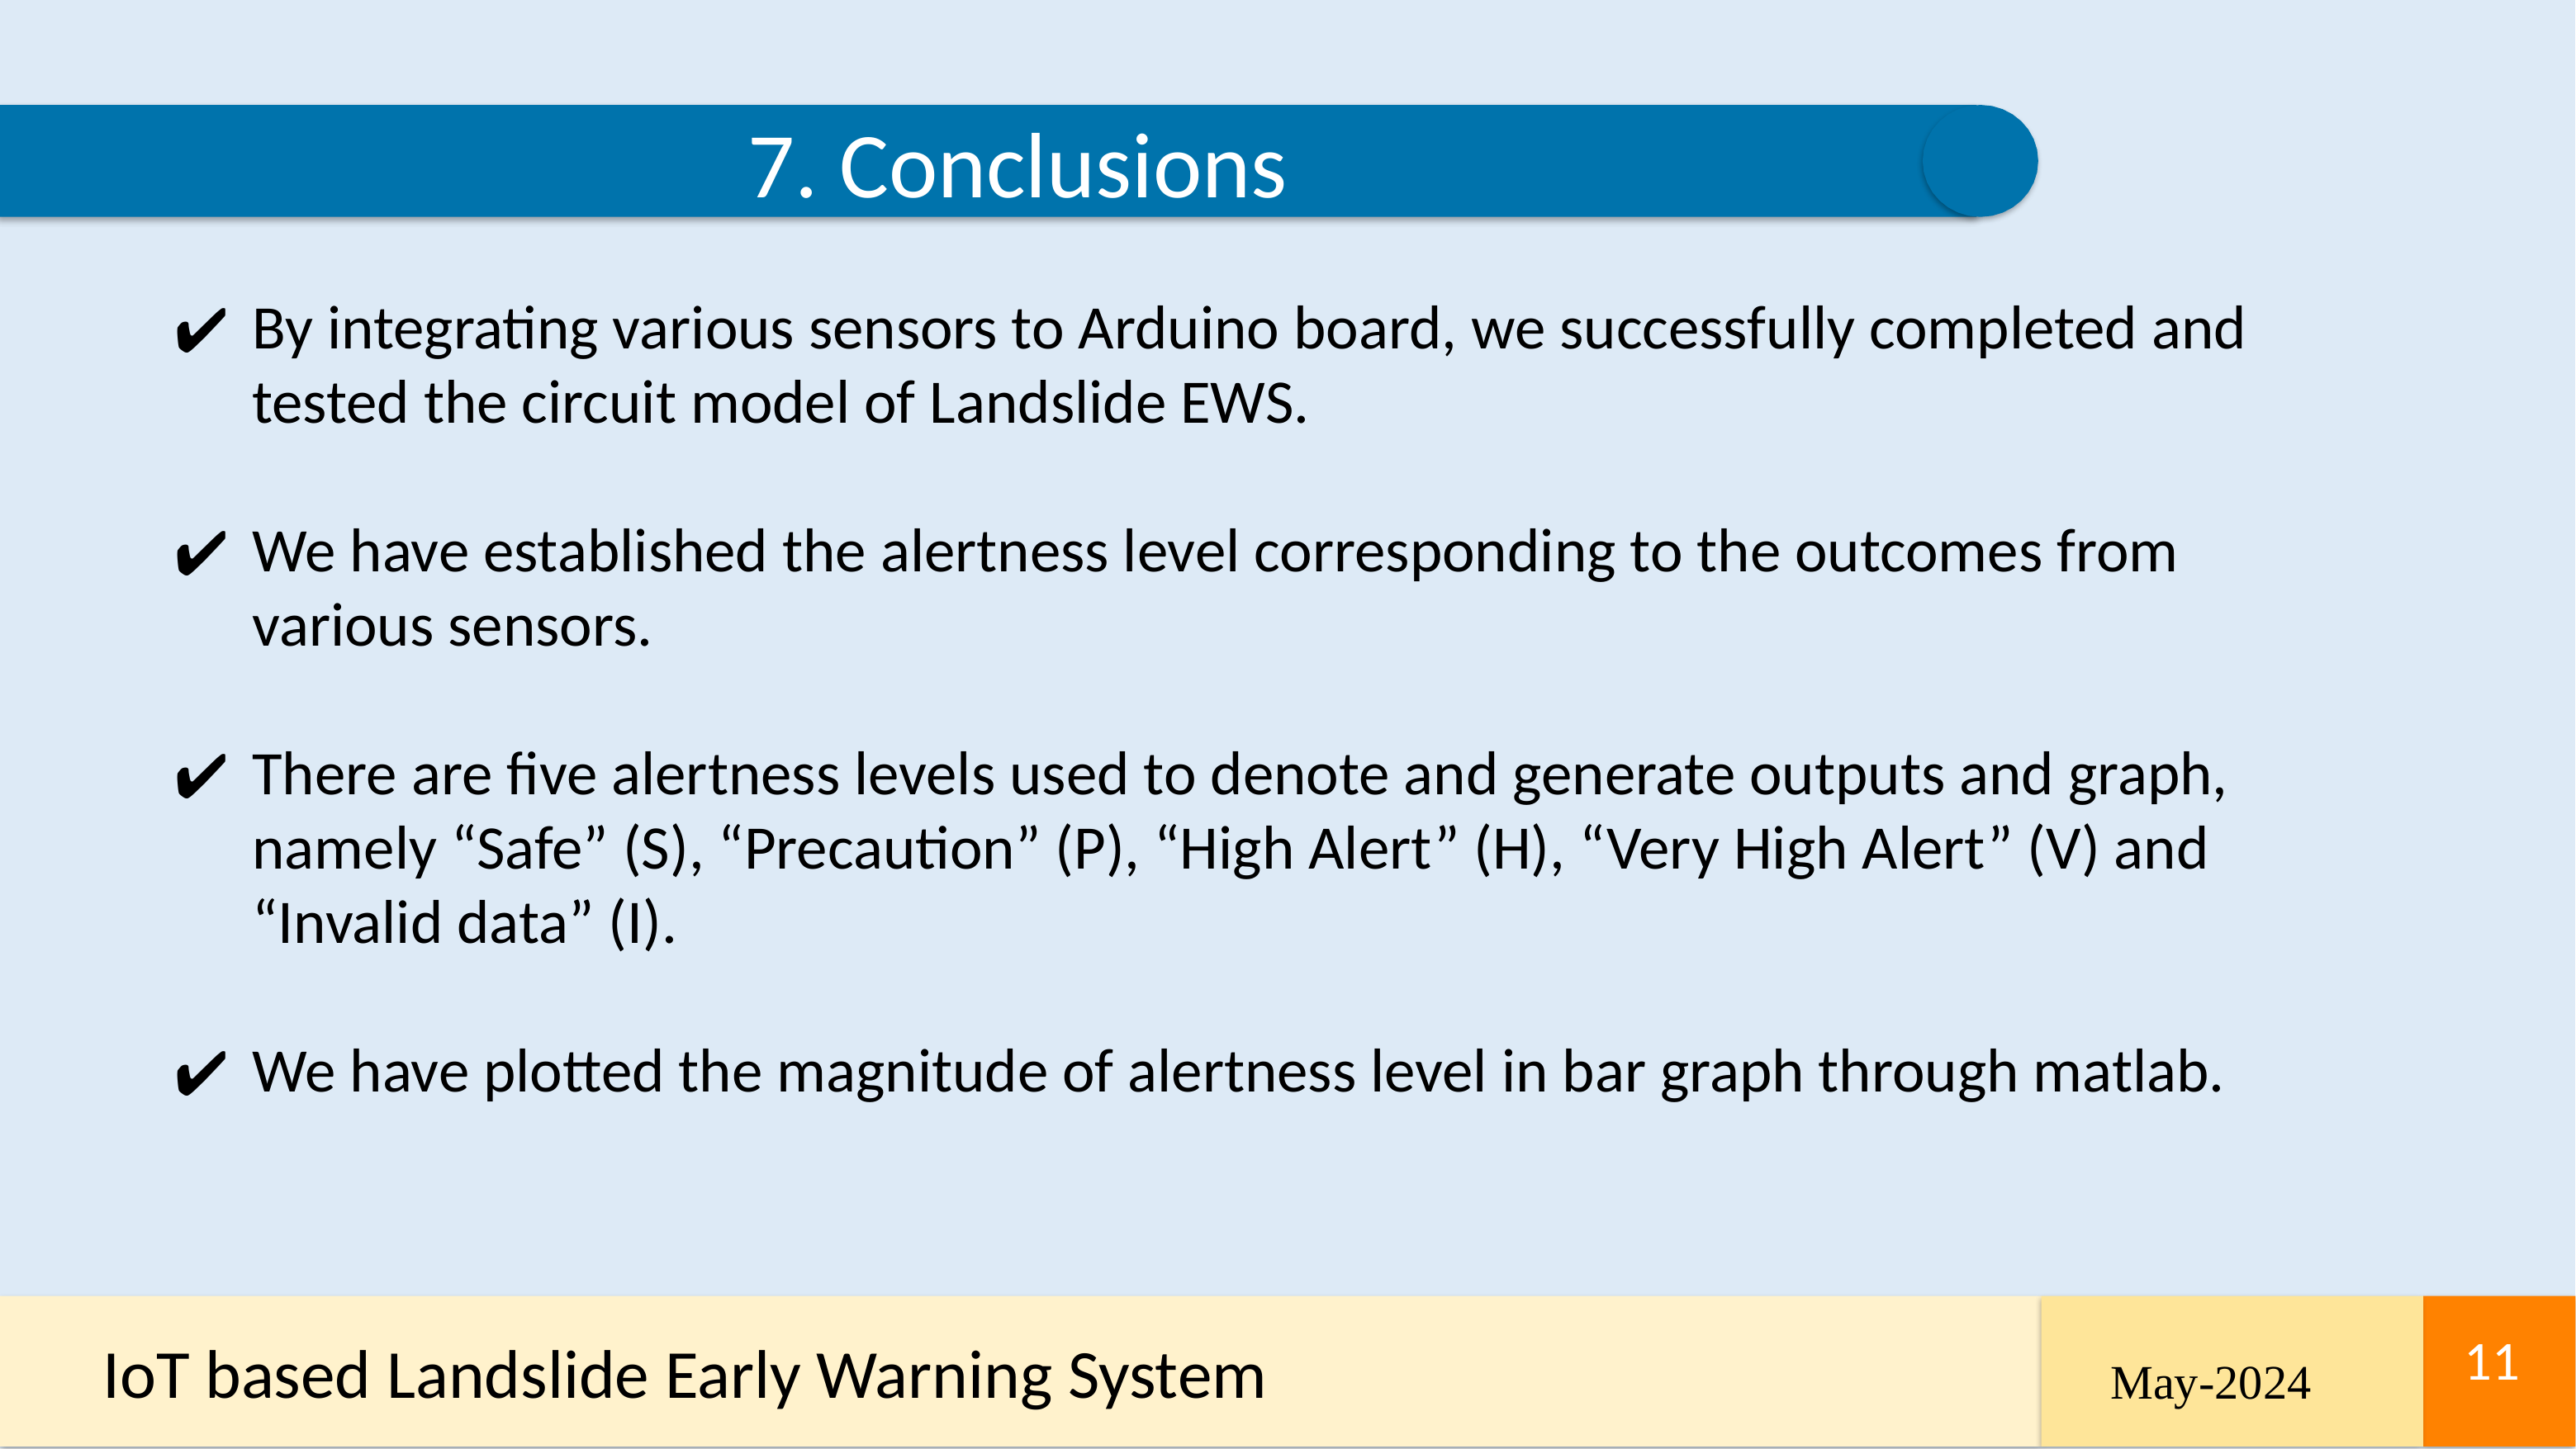

7. Conclusions

By integrating various sensors to Arduino board, we successfully completed and tested the circuit model of Landslide EWS.

We have established the alertness level corresponding to the outcomes from various sensors.

There are five alertness levels used to denote and generate outputs and graph, namely “Safe” (S), “Precaution” (P), “High Alert” (H), “Very High Alert” (V) and “Invalid data” (I).

We have plotted the magnitude of alertness level in bar graph through matlab.

IoT based Landslide Early Warning System
11
11
May-2024